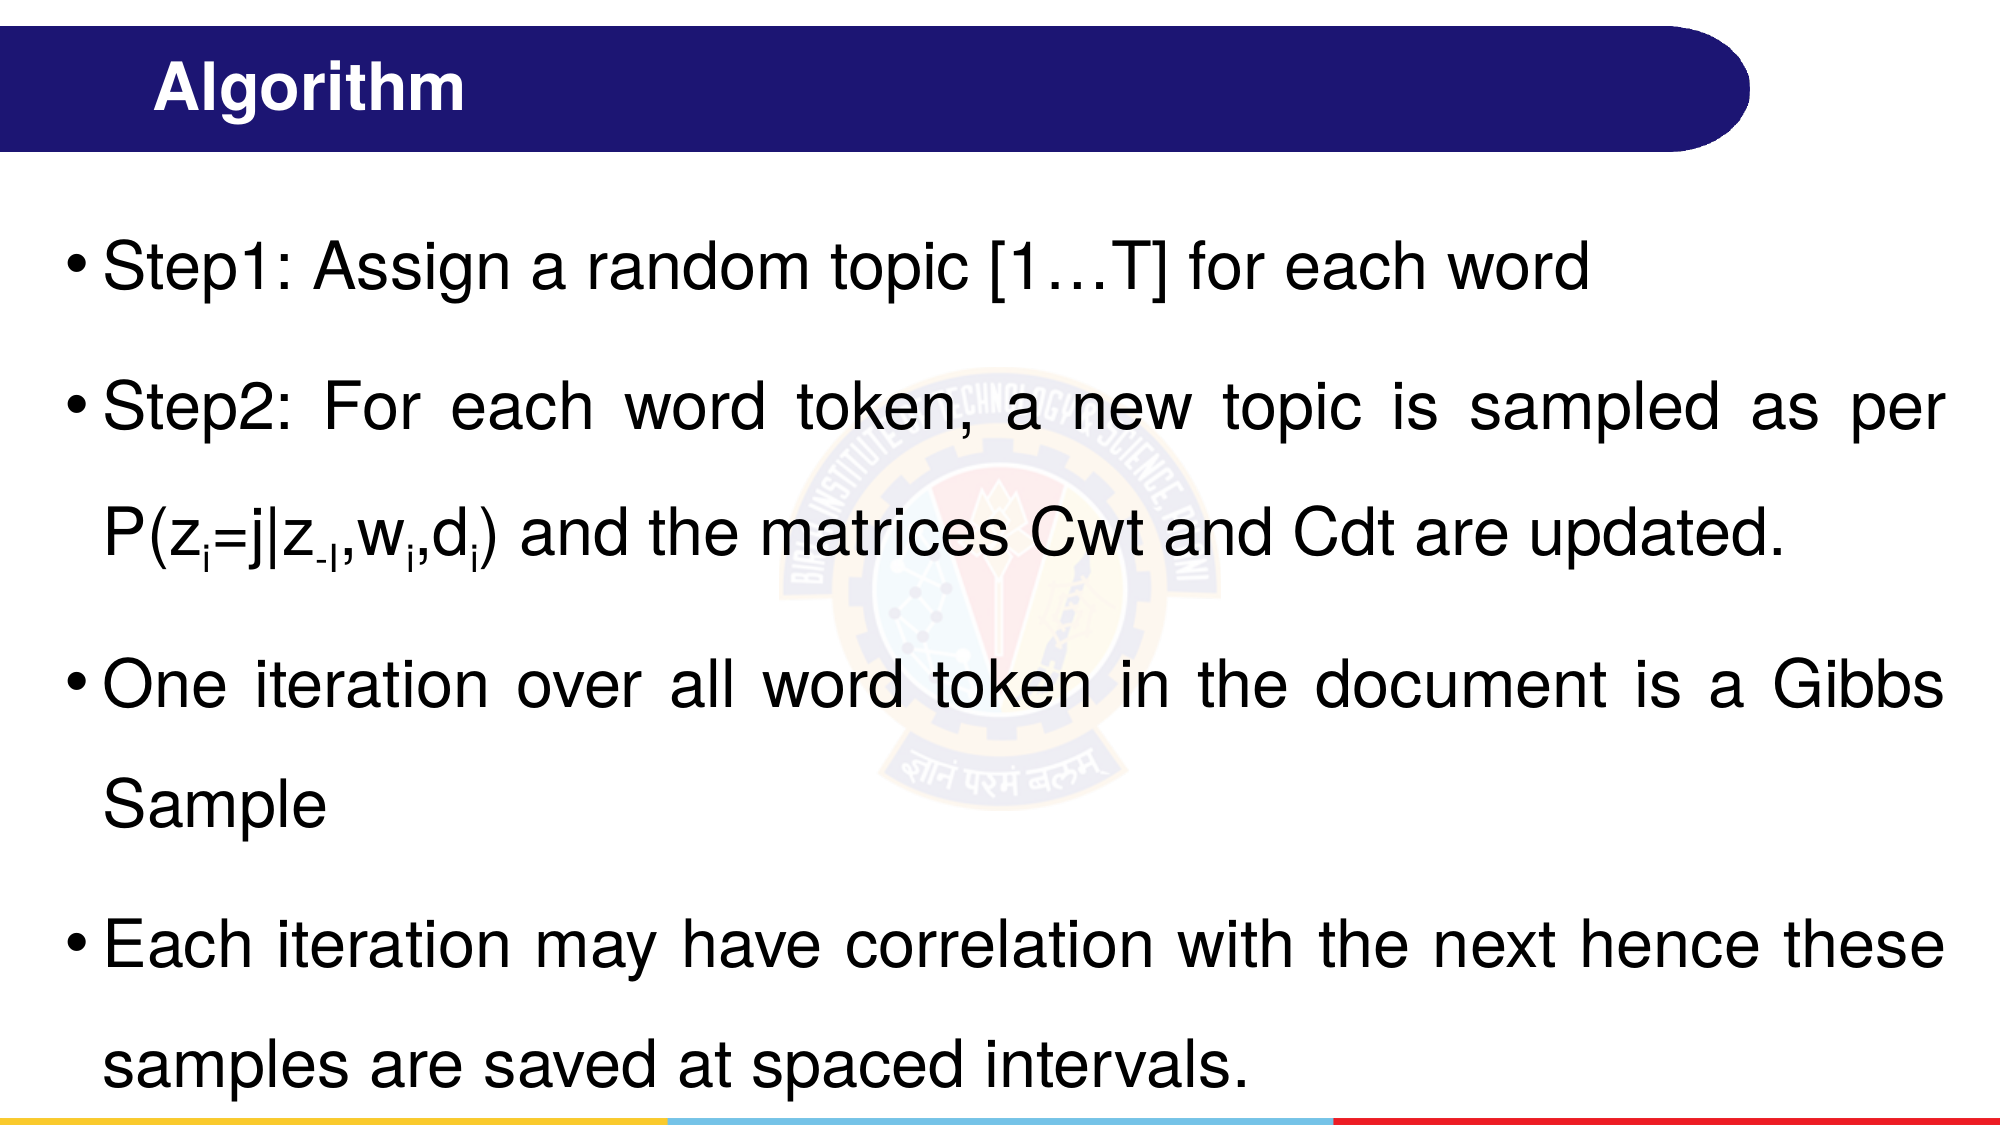

# Algorithm
Step1: Assign a random topic [1…T] for each word
Step2: For each word token, a new topic is sampled as per P(zi=j|z-I,wi,di) and the matrices Cwt and Cdt are updated.
One iteration over all word token in the document is a Gibbs Sample
Each iteration may have correlation with the next hence these samples are saved at spaced intervals.